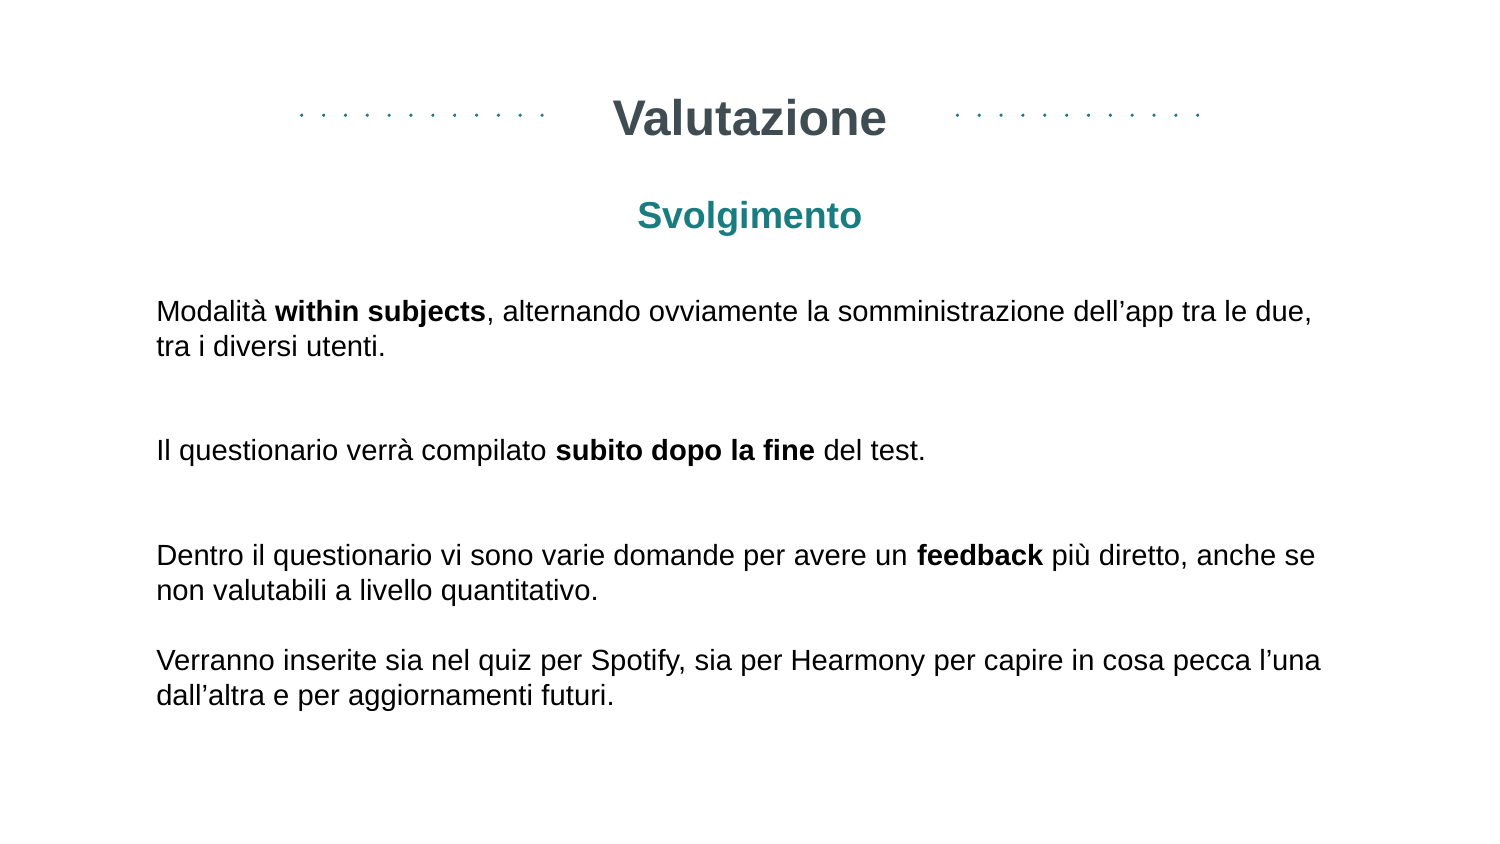

# Valutazione Svolgimento

Modalità within subjects, alternando ovviamente la somministrazione dell’app tra le due, tra i diversi utenti.

Il questionario verrà compilato subito dopo la fine del test.

Dentro il questionario vi sono varie domande per avere un feedback più diretto, anche se non valutabili a livello quantitativo.

Verranno inserite sia nel quiz per Spotify, sia per Hearmony per capire in cosa pecca l’una dall’altra e per aggiornamenti futuri.